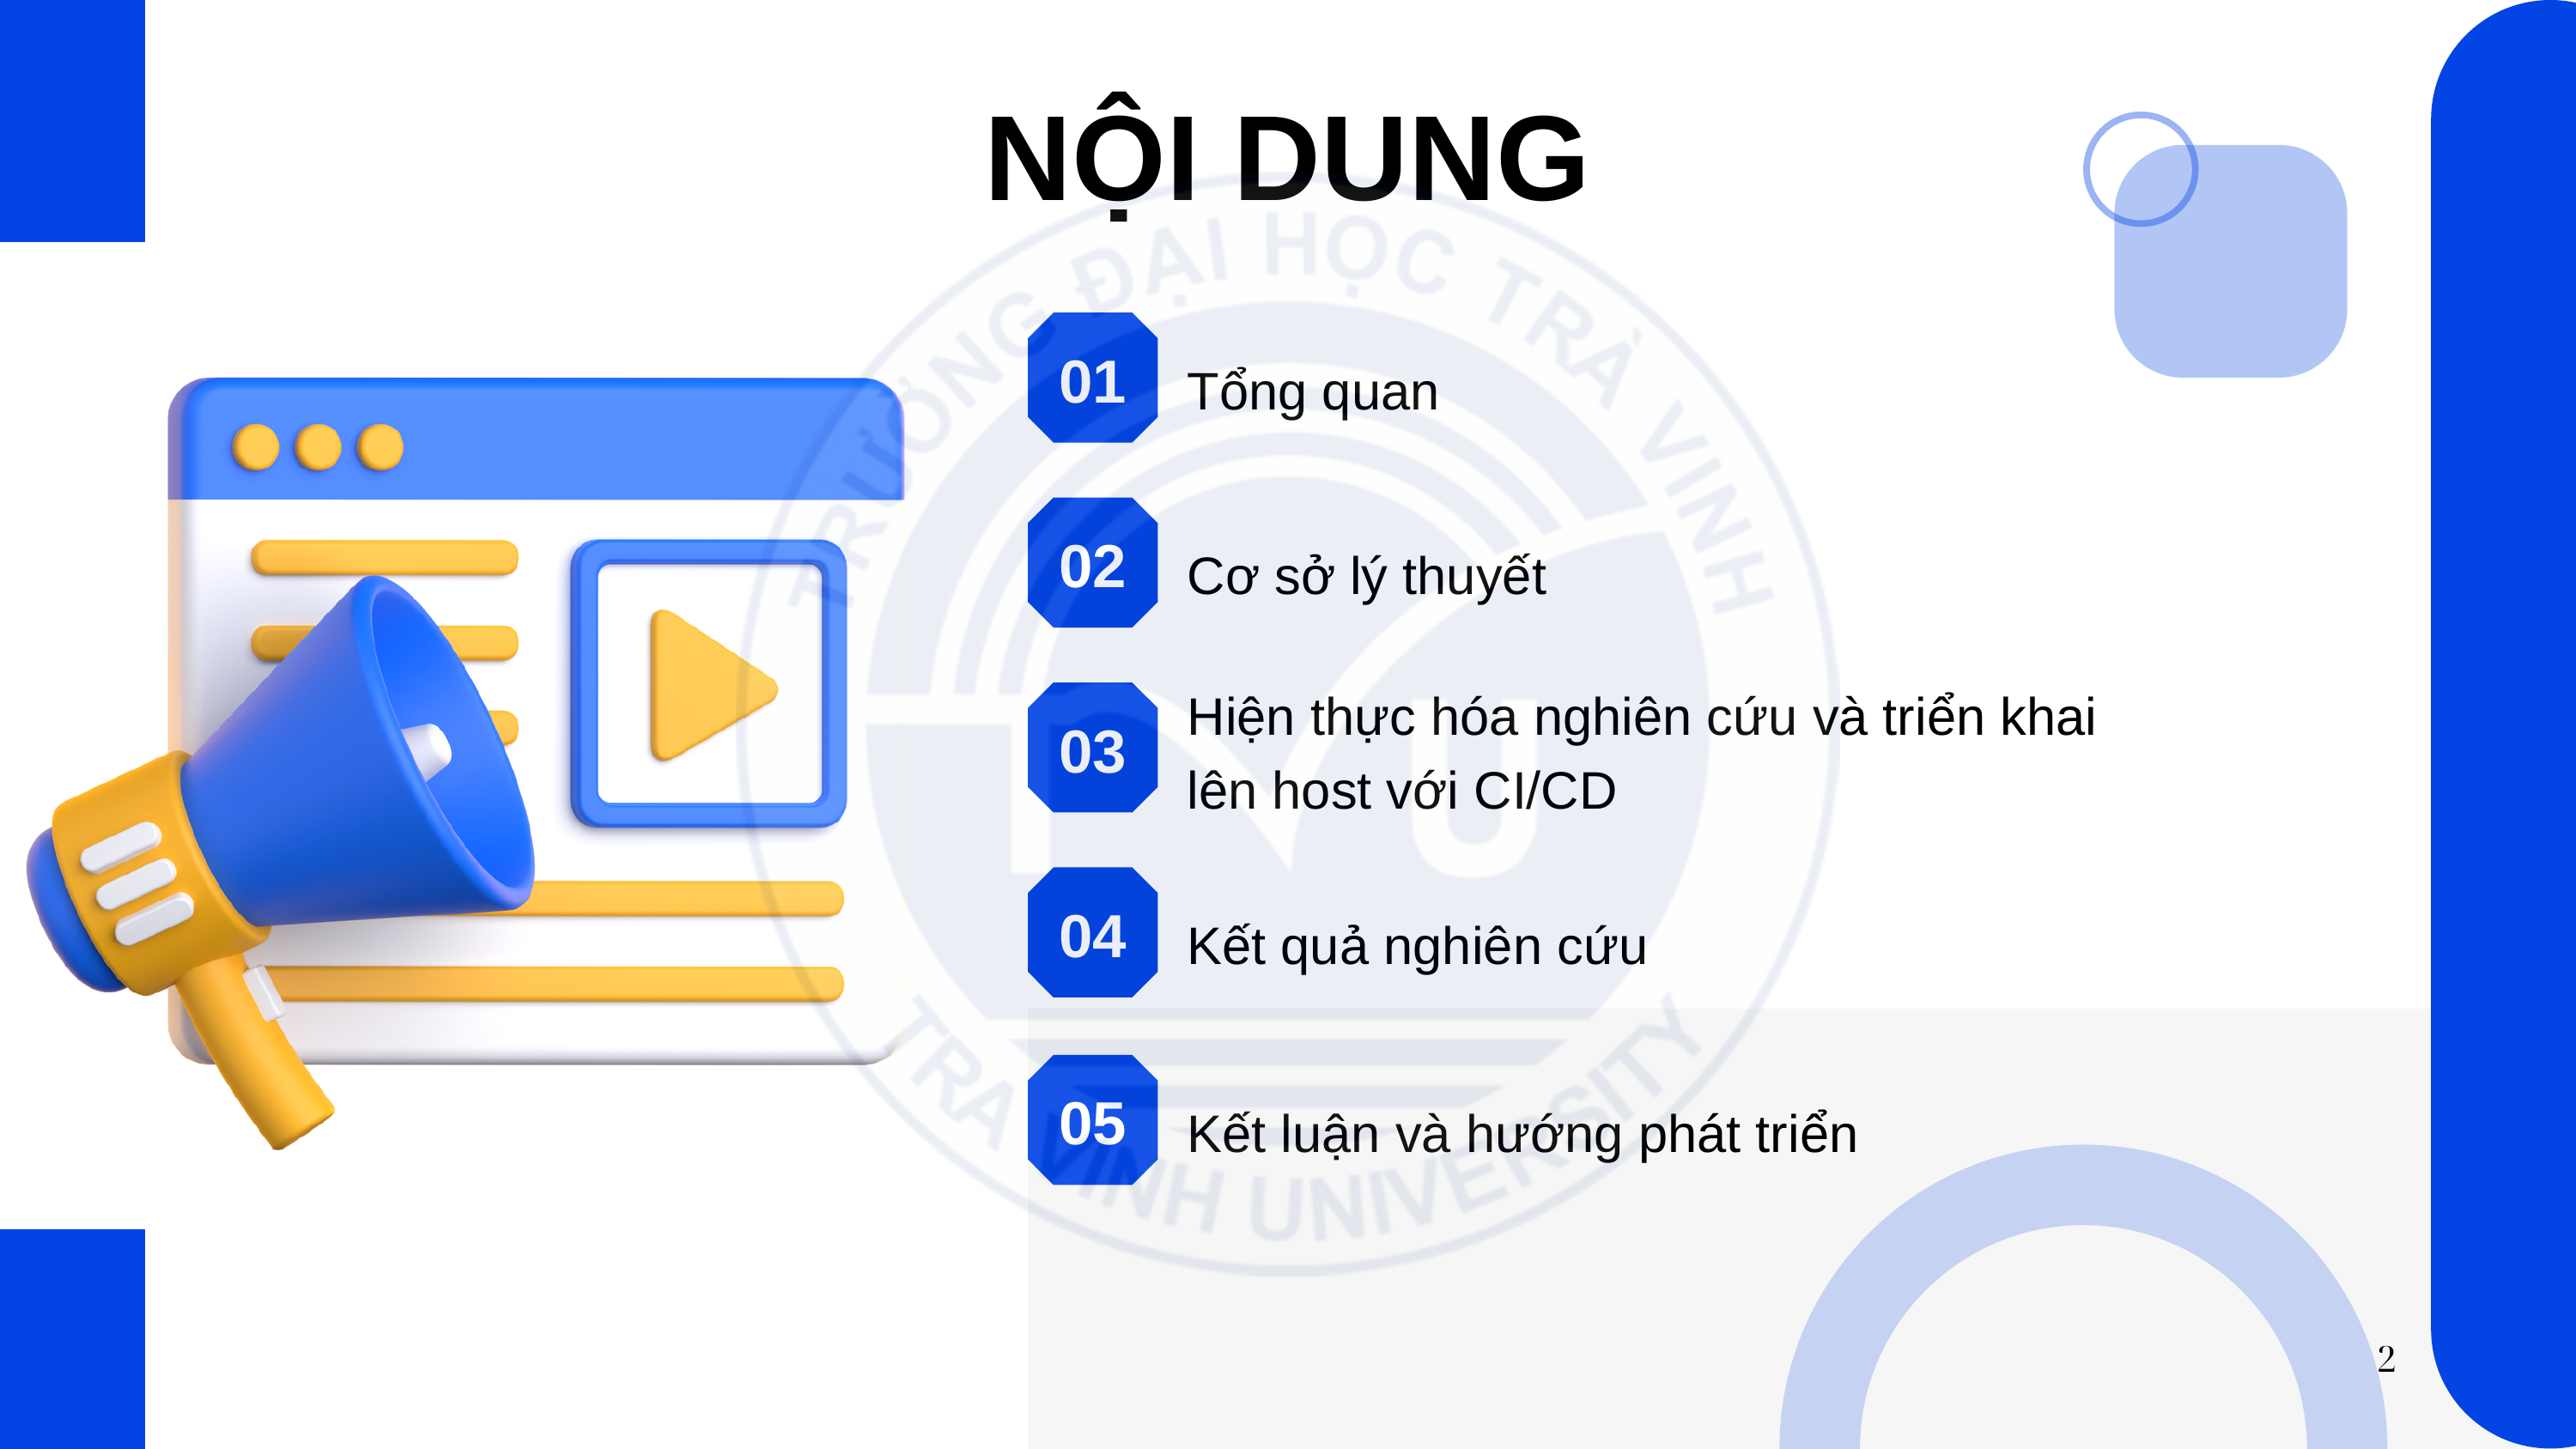

NỘI DUNG

01
Tổng quan

02
Cơ sở lý thuyết
Hiện thực hóa nghiên cứu và triển khai lên host với CI/CD

03

04
Kết quả nghiên cứu

05
Kết luận và hướng phát triển

2